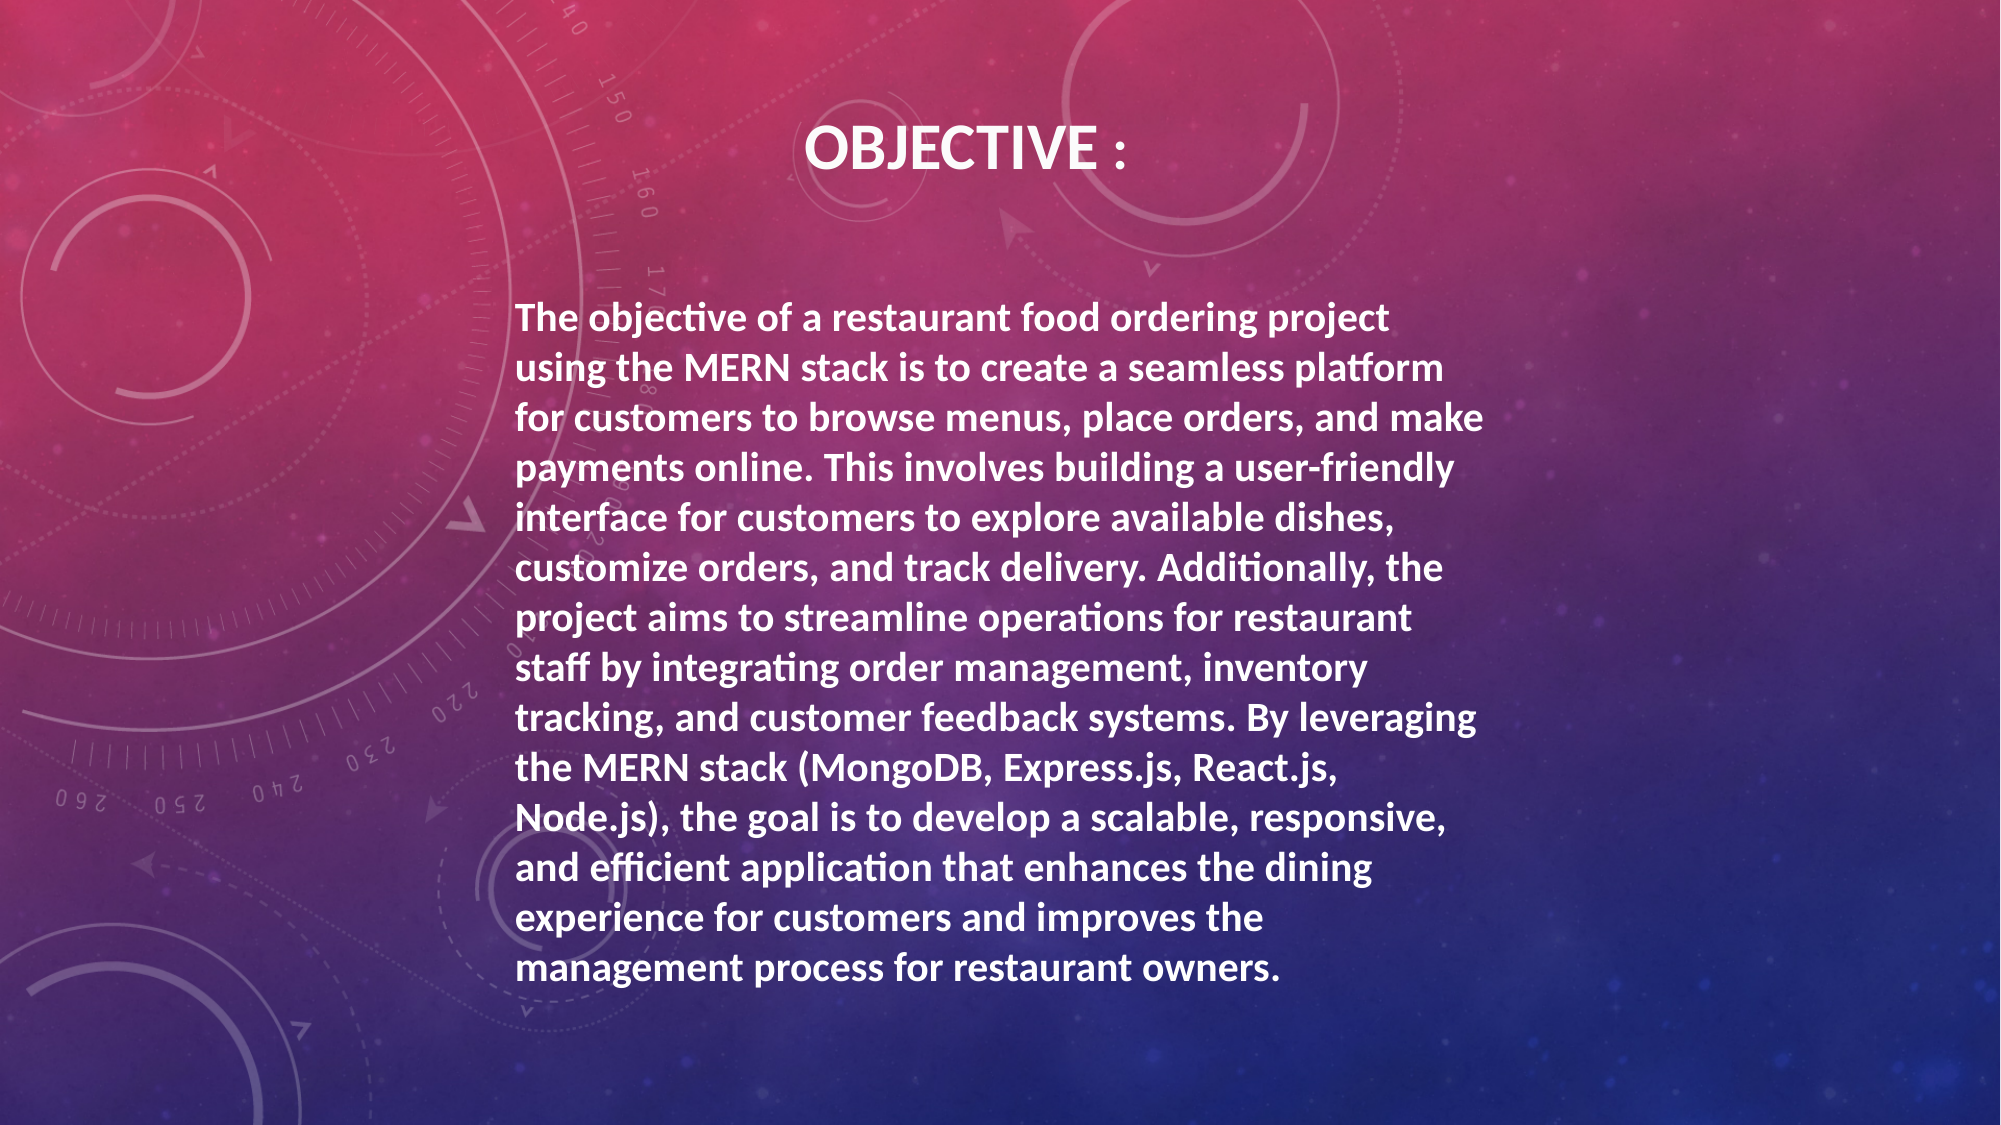

OBJECTIVE :
The objective of a restaurant food ordering project using the MERN stack is to create a seamless platform for customers to browse menus, place orders, and make payments online. This involves building a user-friendly interface for customers to explore available dishes, customize orders, and track delivery. Additionally, the project aims to streamline operations for restaurant staff by integrating order management, inventory tracking, and customer feedback systems. By leveraging the MERN stack (MongoDB, Express.js, React.js, Node.js), the goal is to develop a scalable, responsive, and efficient application that enhances the dining experience for customers and improves the management process for restaurant owners.